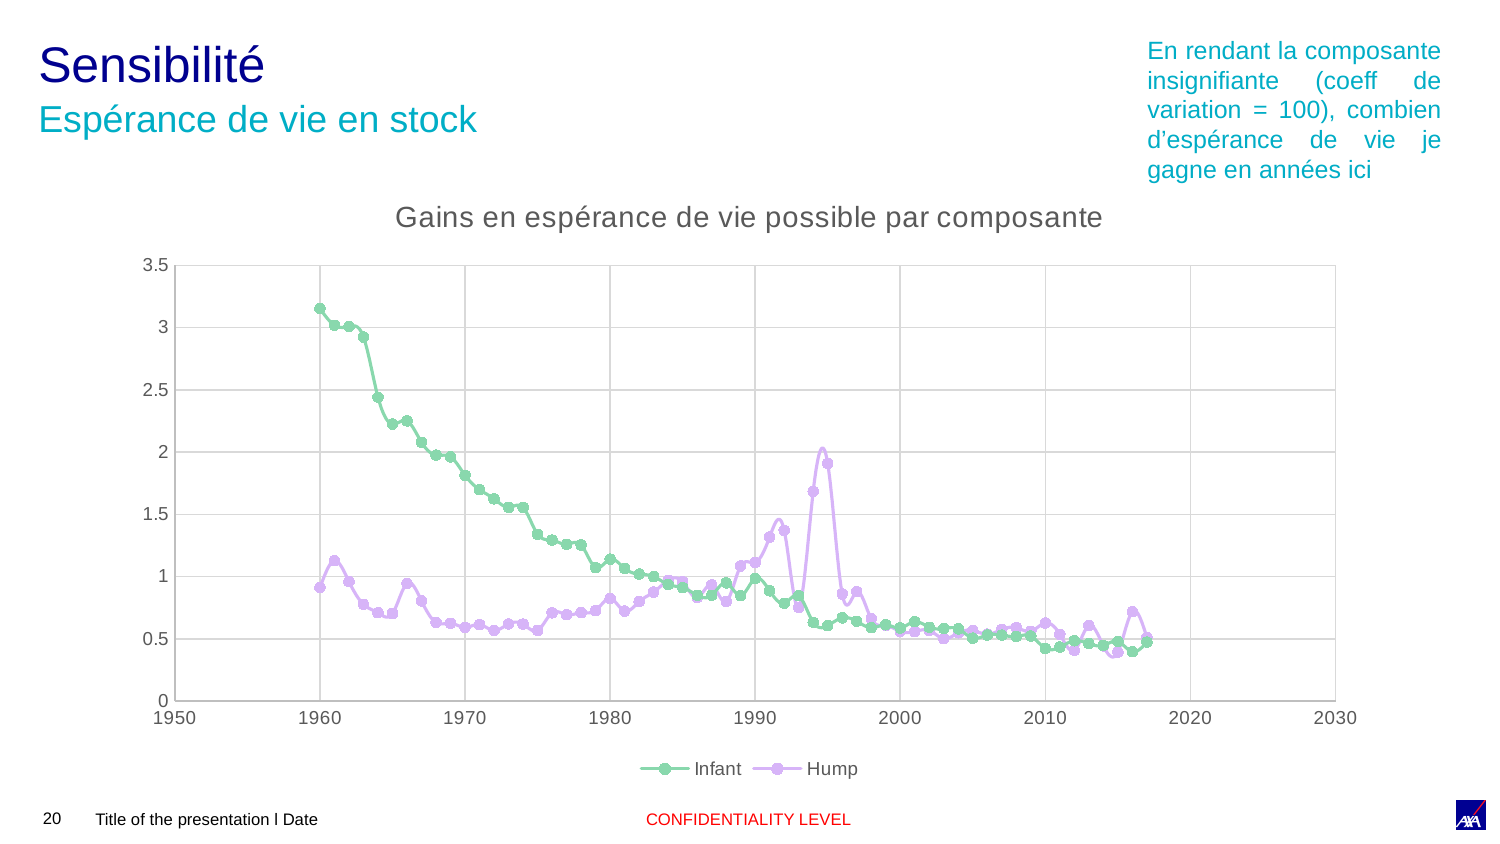

En rendant la composante insignifiante (coeff de variation = 100), combien d’espérance de vie je gagne en années ici
# Sensibilité
Espérance de vie en stock

### Chart: Gains en espérance de vie possible par composante

| Category |  |  |
|---|---|---|
Title of the presentation l Date
CONFIDENTIALITY LEVEL